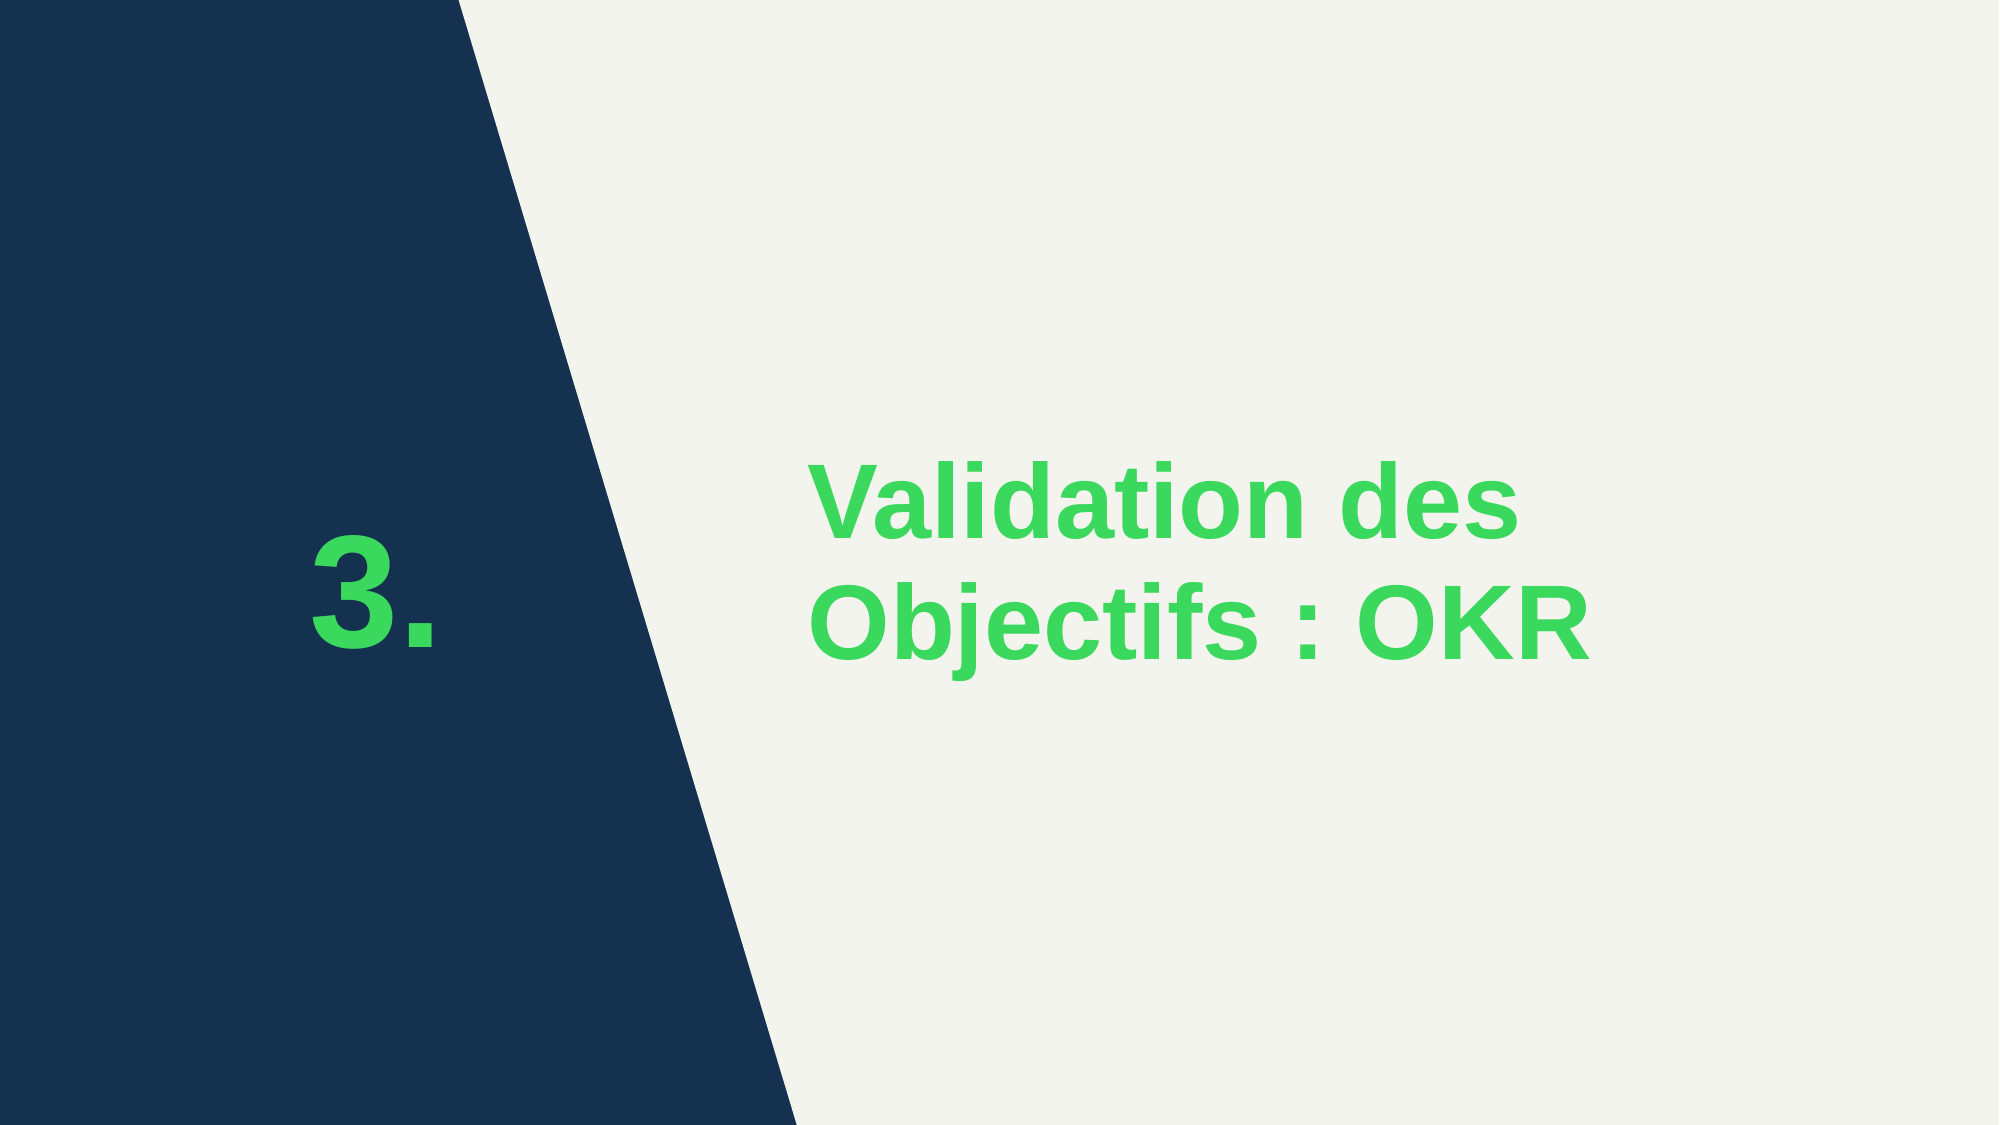

# Validation des Objectifs : OKR
3.